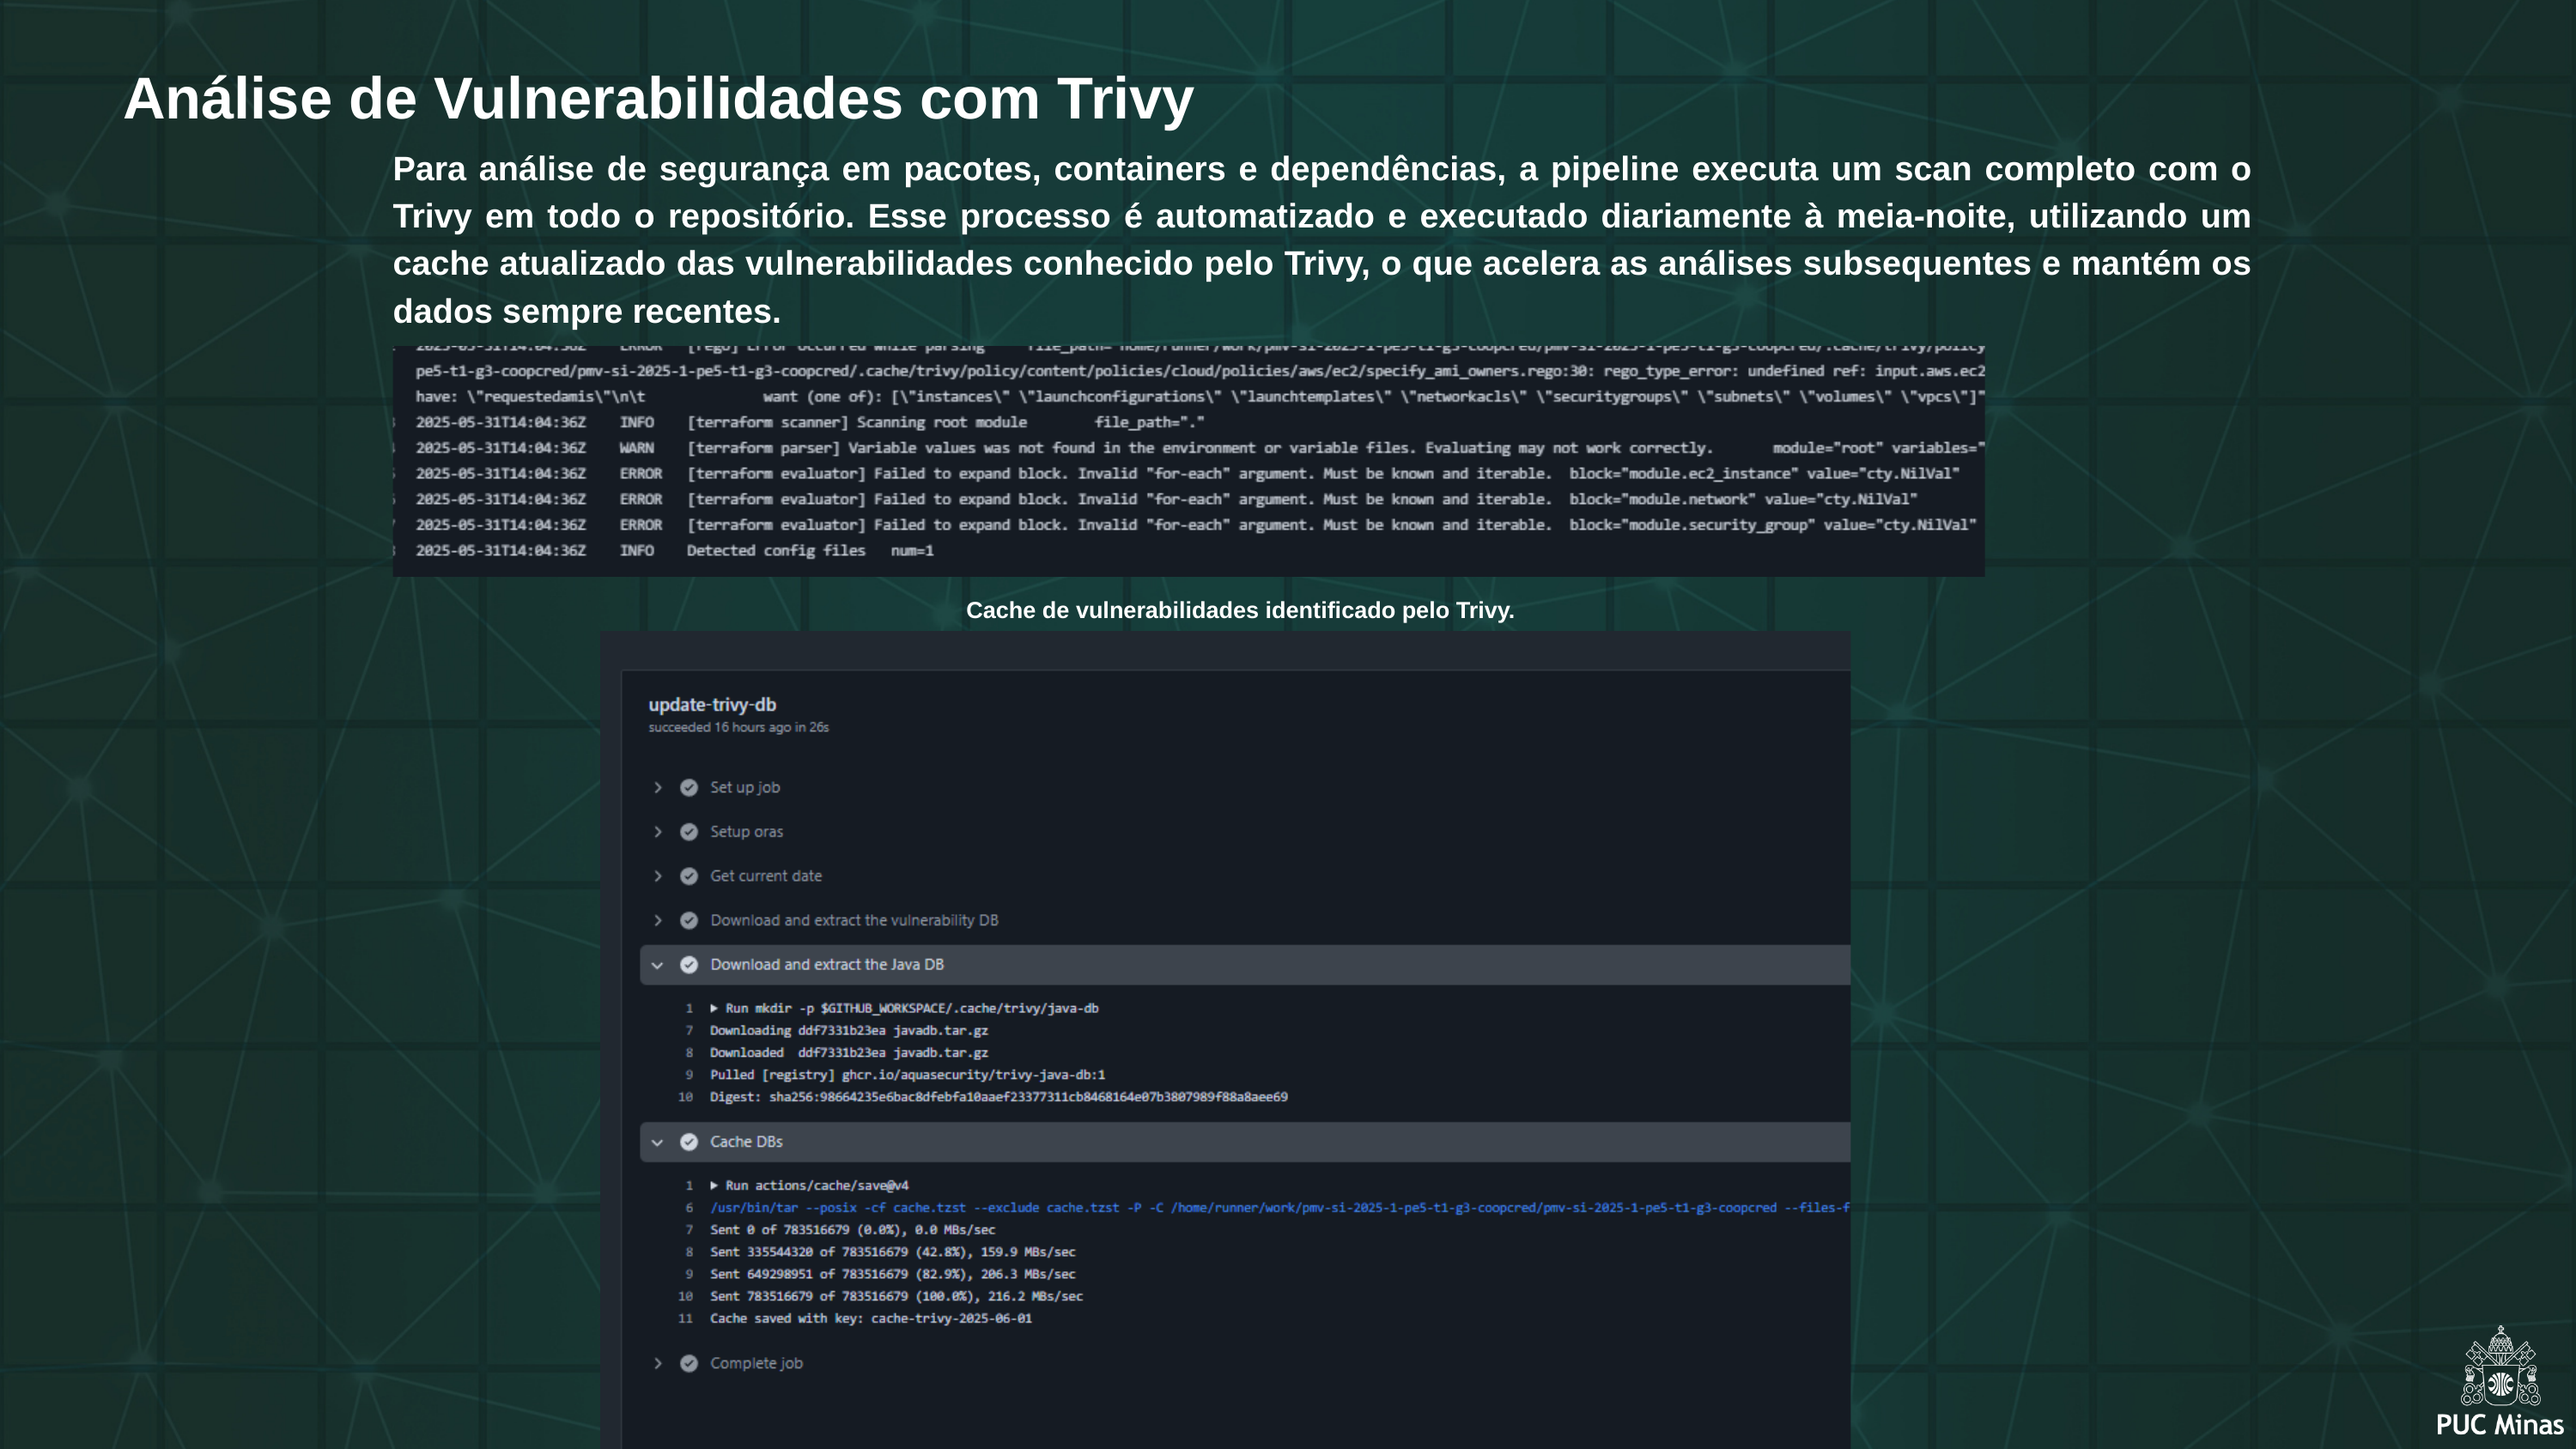

Análise de Vulnerabilidades com Trivy
Para análise de segurança em pacotes, containers e dependências, a pipeline executa um scan completo com o Trivy em todo o repositório. Esse processo é automatizado e executado diariamente à meia-noite, utilizando um cache atualizado das vulnerabilidades conhecido pelo Trivy, o que acelera as análises subsequentes e mantém os dados sempre recentes.

Cache de vulnerabilidades identificado pelo Trivy.